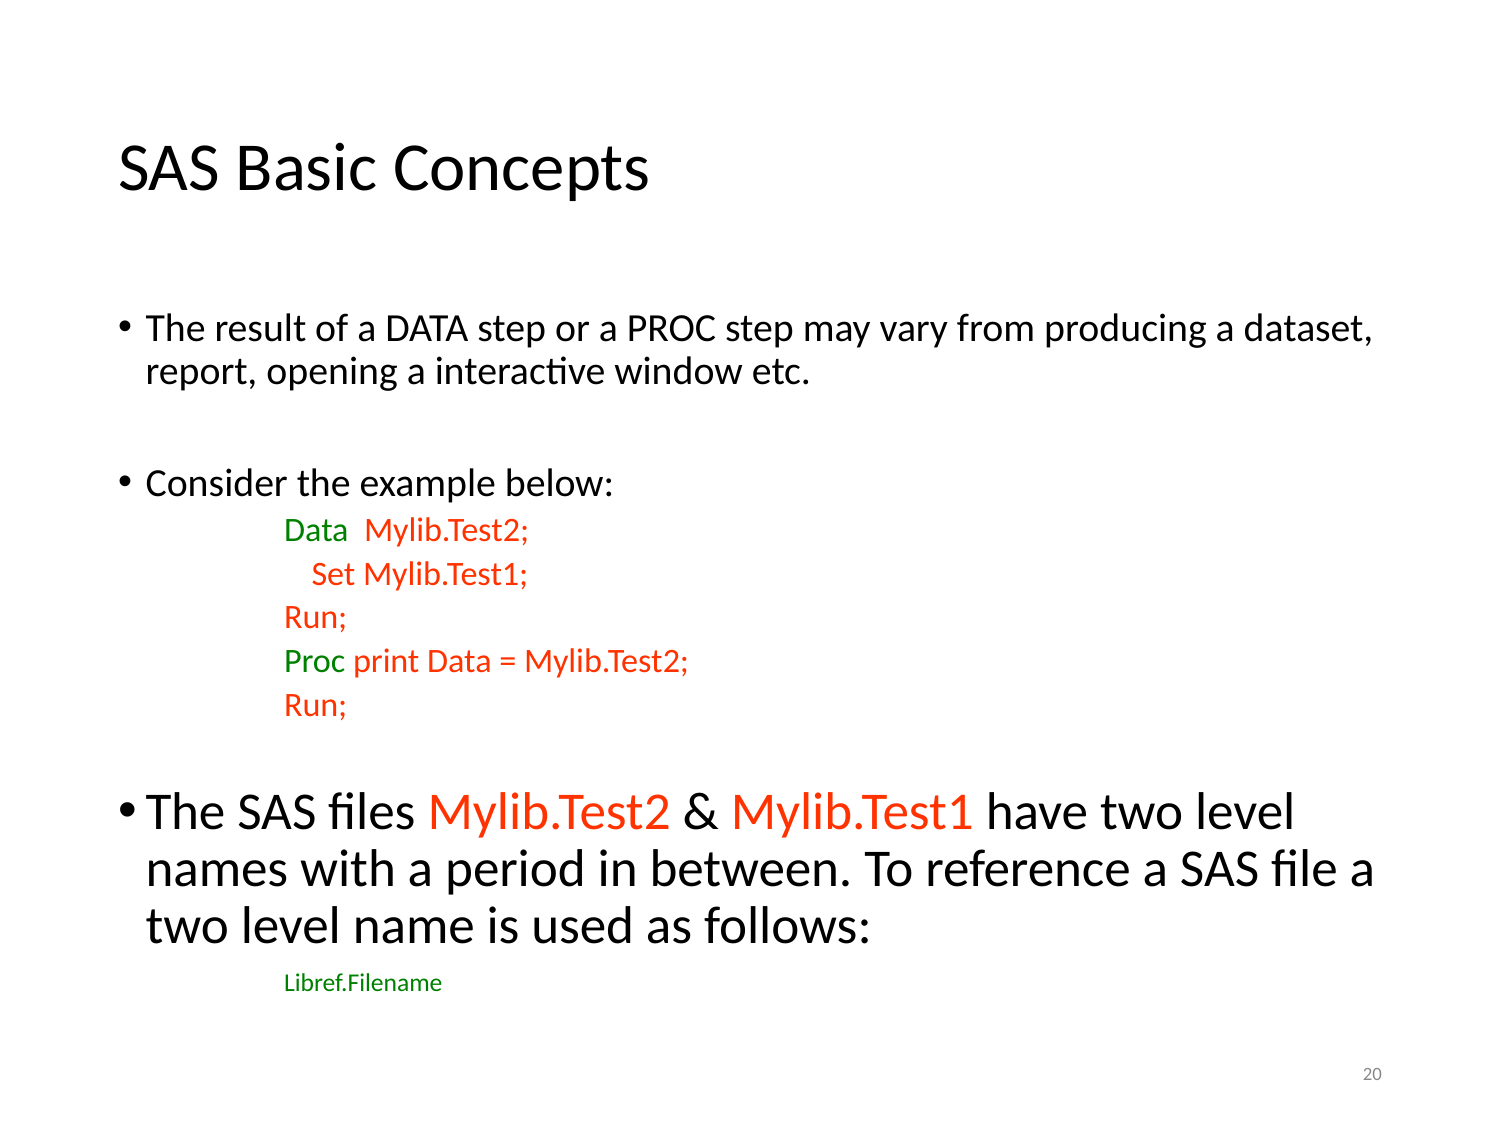

# SAS Basic Concepts
The result of a DATA step or a PROC step may vary from producing a dataset, report, opening a interactive window etc.

Consider the example below:
Data  Mylib.Test2;
	Set Mylib.Test1;
Run;
Proc print Data = Mylib.Test2;
Run;

The SAS files Mylib.Test2 & Mylib.Test1 have two level names with a period in between. To reference a SAS file a two level name is used as follows:
Libref.Filename
20